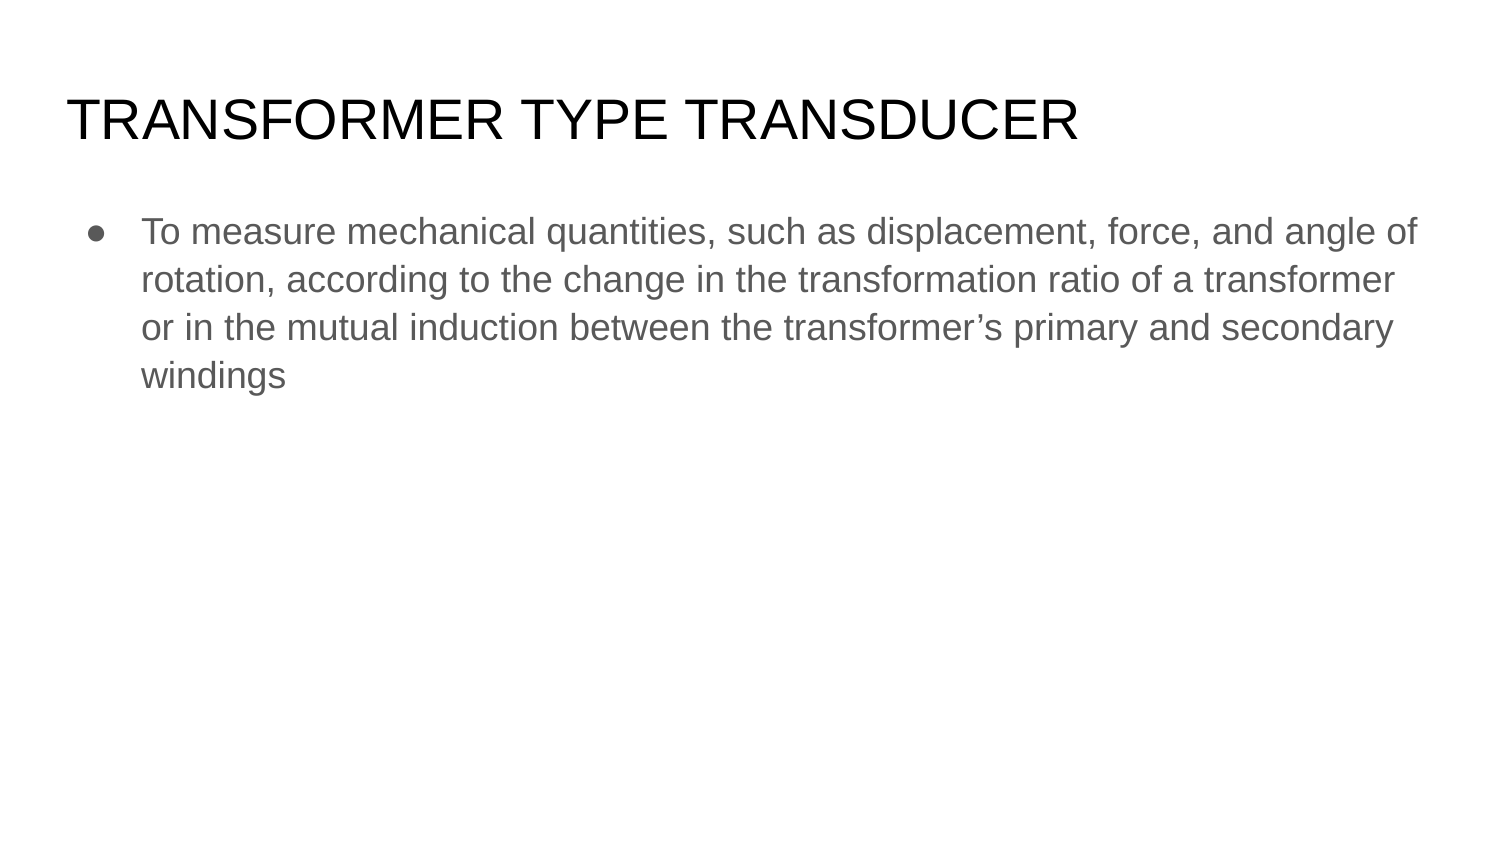

# TRANSFORMER TYPE TRANSDUCER
To measure mechanical quantities, such as displacement, force, and angle of rotation, according to the change in the transformation ratio of a transformer or in the mutual induction between the transformer’s primary and secondary windings